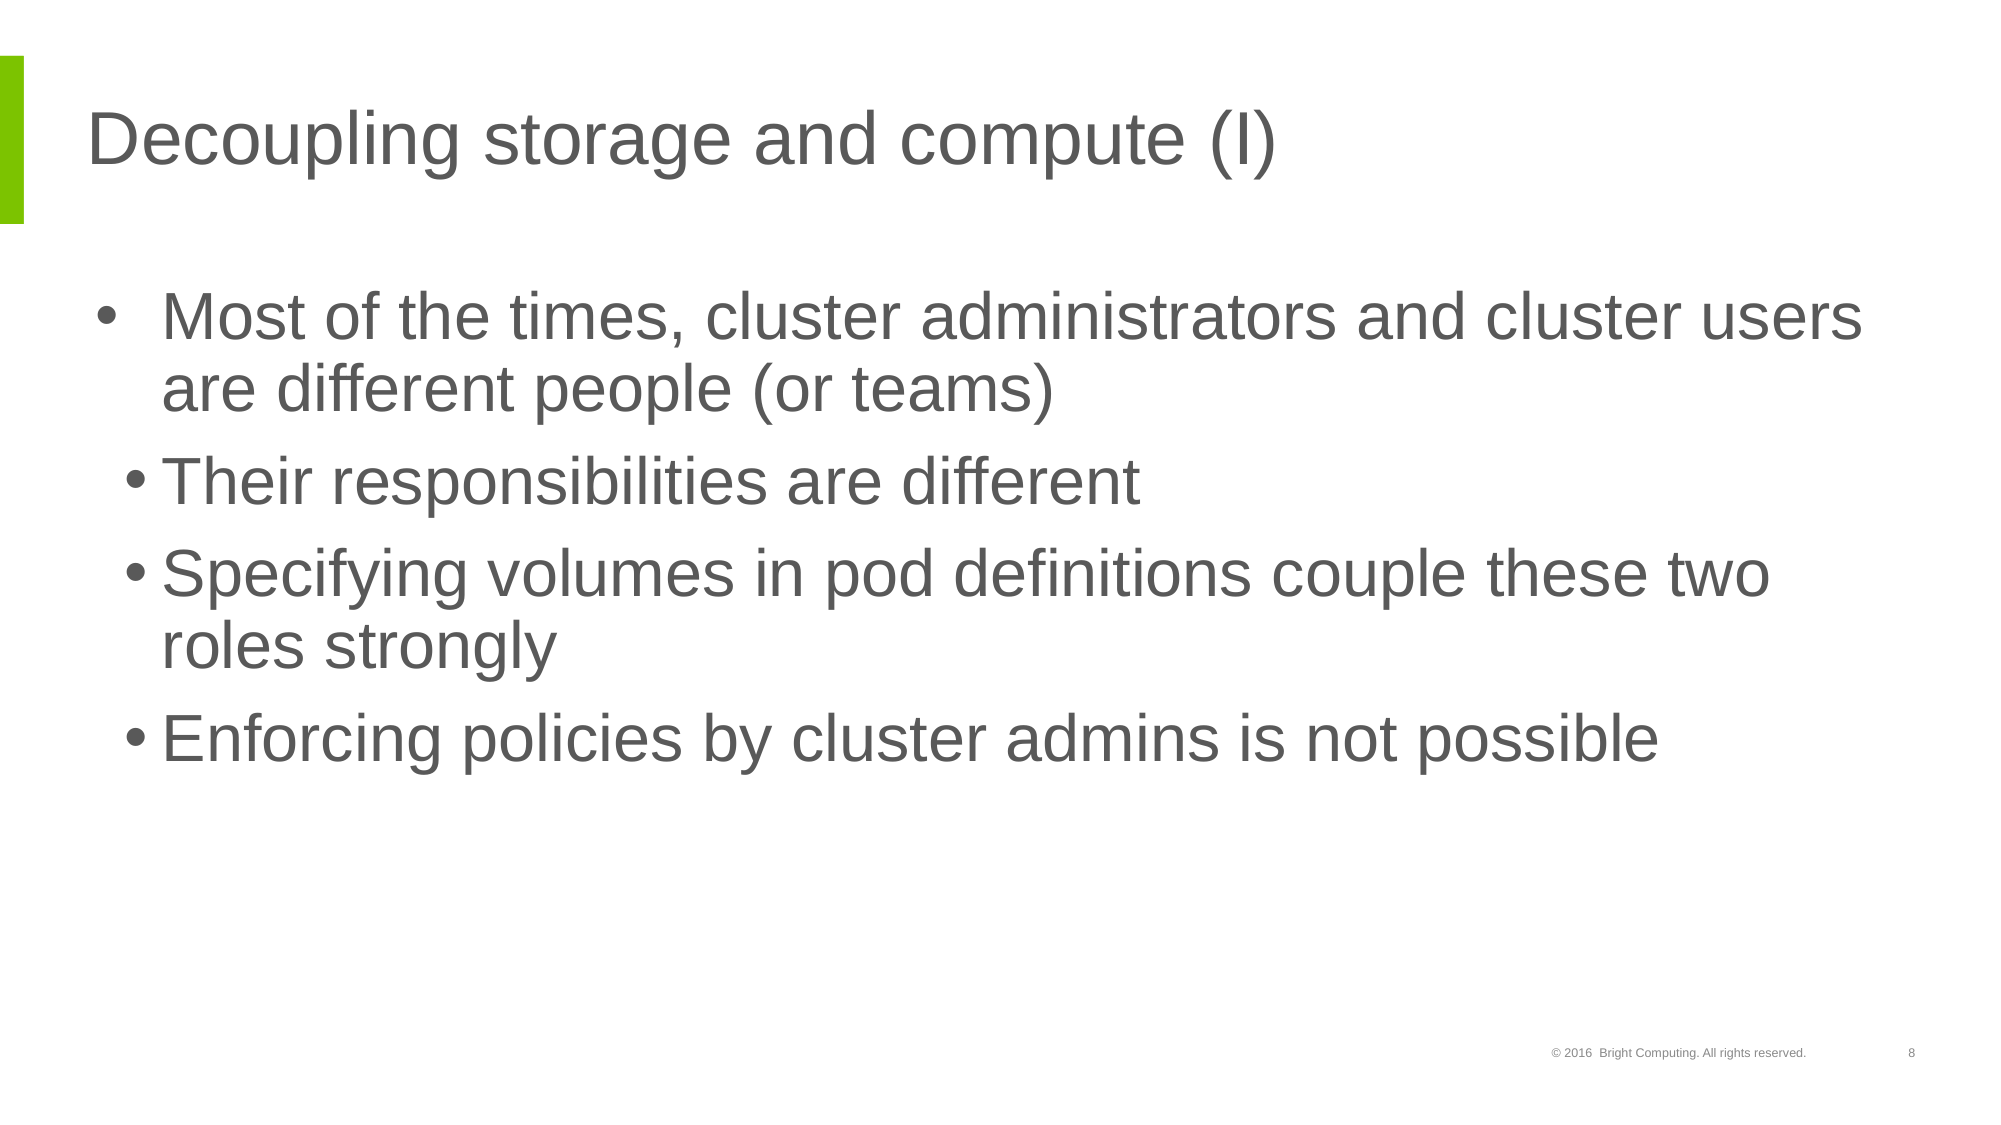

# Decoupling storage and compute (I)
Most of the times, cluster administrators and cluster users are different people (or teams)
Their responsibilities are different
Specifying volumes in pod definitions couple these two roles strongly
Enforcing policies by cluster admins is not possible